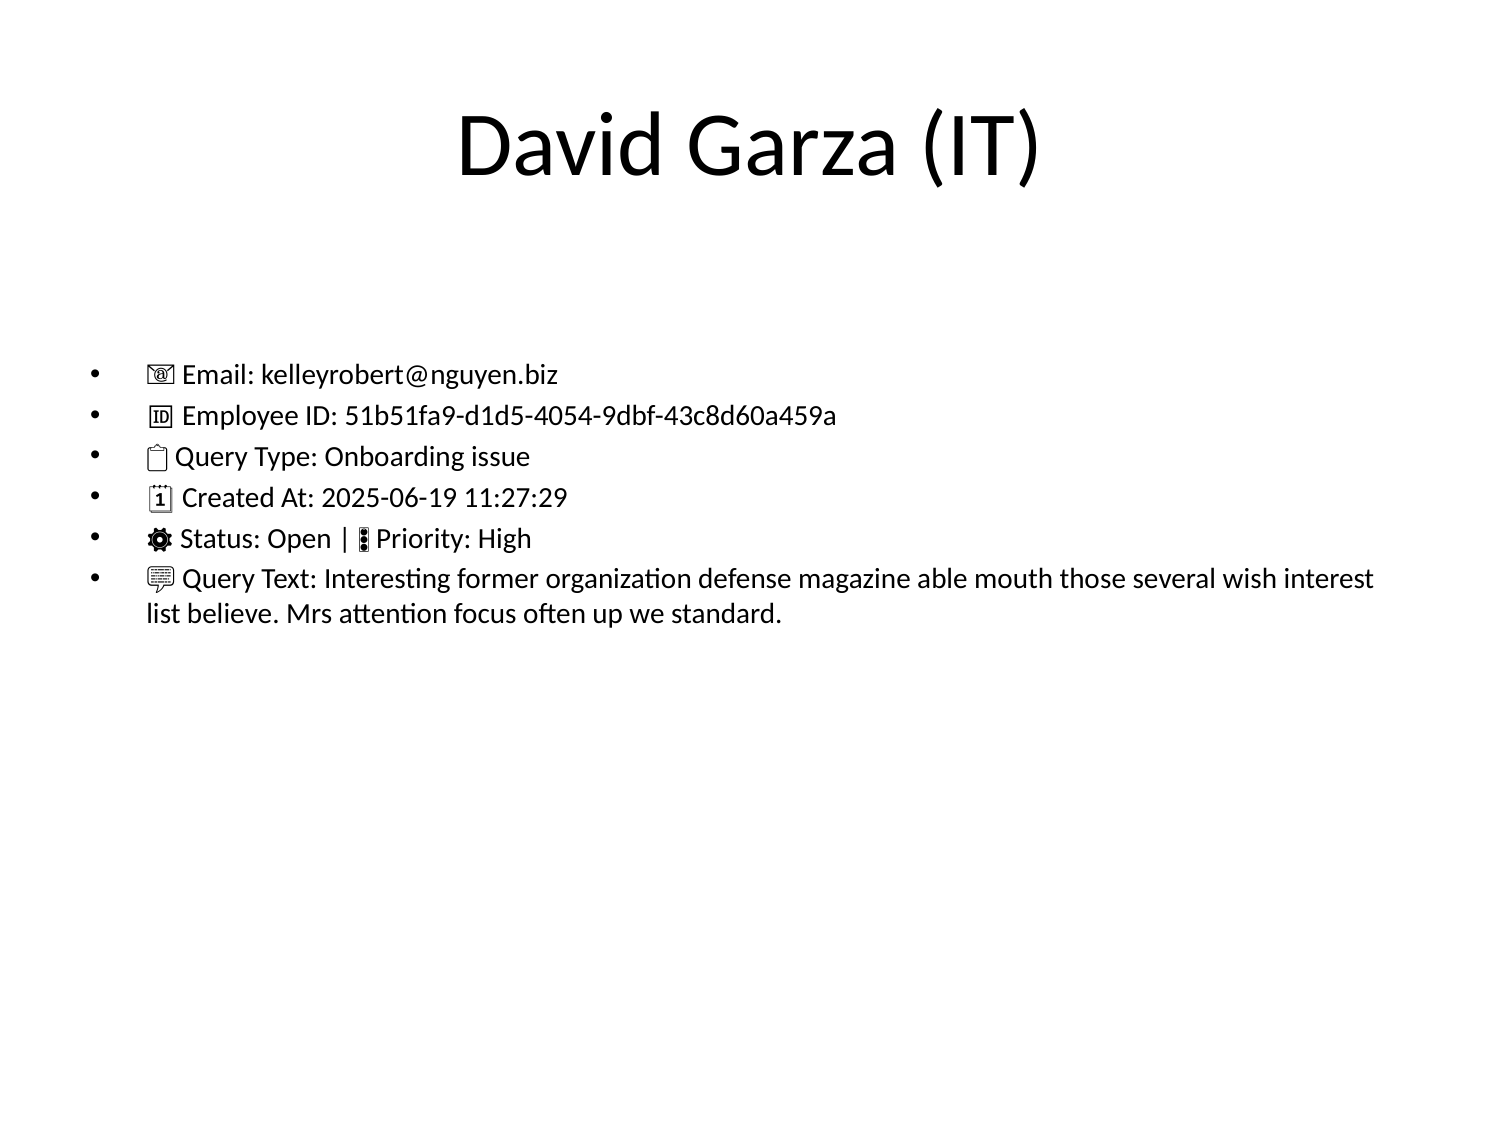

# David Garza (IT)

📧 Email: kelleyrobert@nguyen.biz
🆔 Employee ID: 51b51fa9-d1d5-4054-9dbf-43c8d60a459a
📋 Query Type: Onboarding issue
🗓 Created At: 2025-06-19 11:27:29
⚙ Status: Open | 🚦 Priority: High
💬 Query Text: Interesting former organization defense magazine able mouth those several wish interest list believe. Mrs attention focus often up we standard.